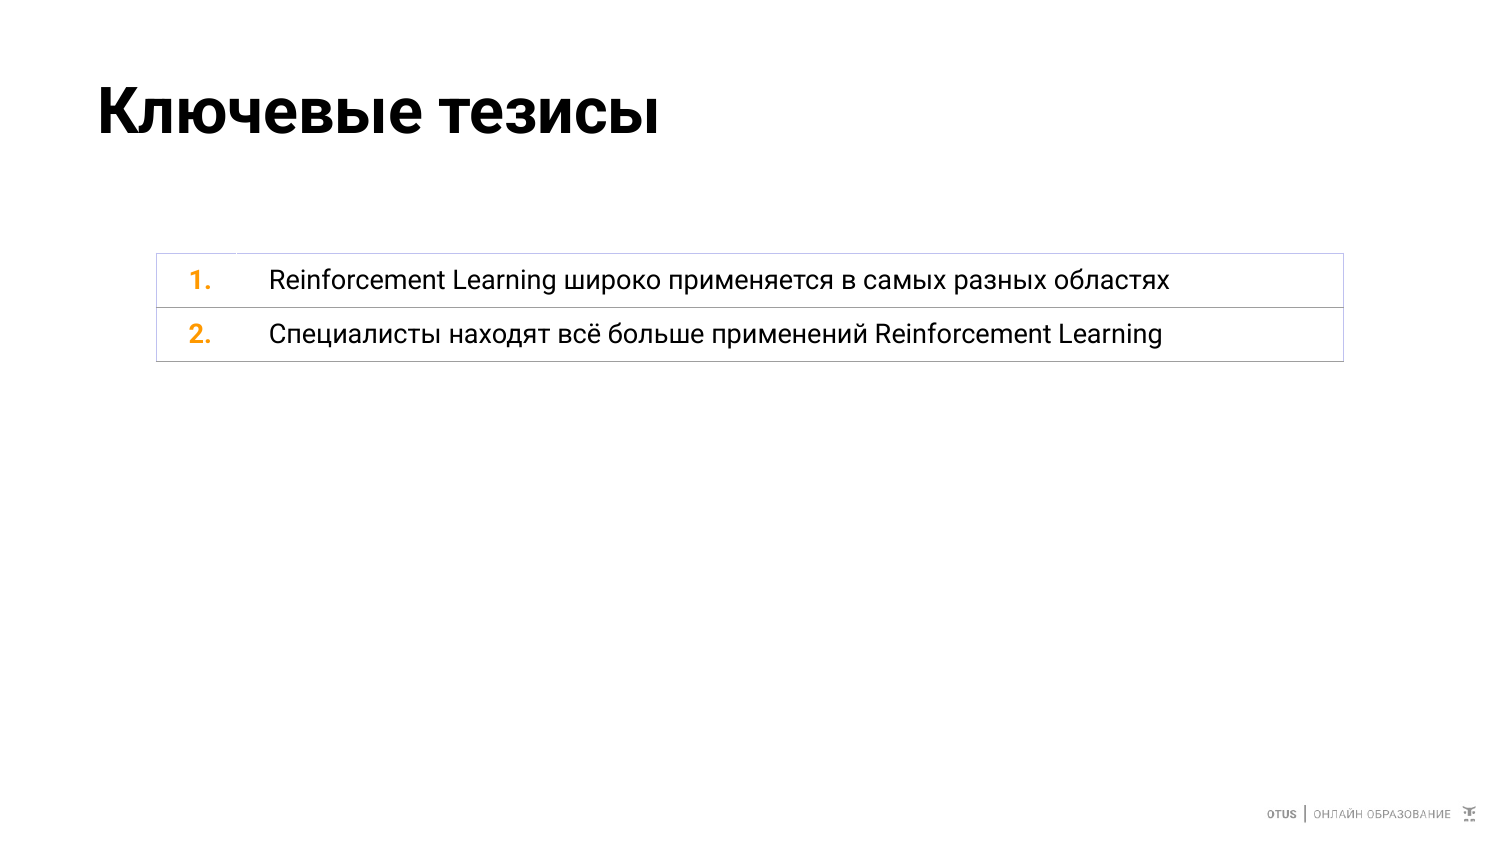

# Ключевые тезисы

| 1. | Reinforcement Learning широко применяется в самых разных областях |
| --- | --- |
| 2. | Специалисты находят всё больше применений Reinforcement Learning |